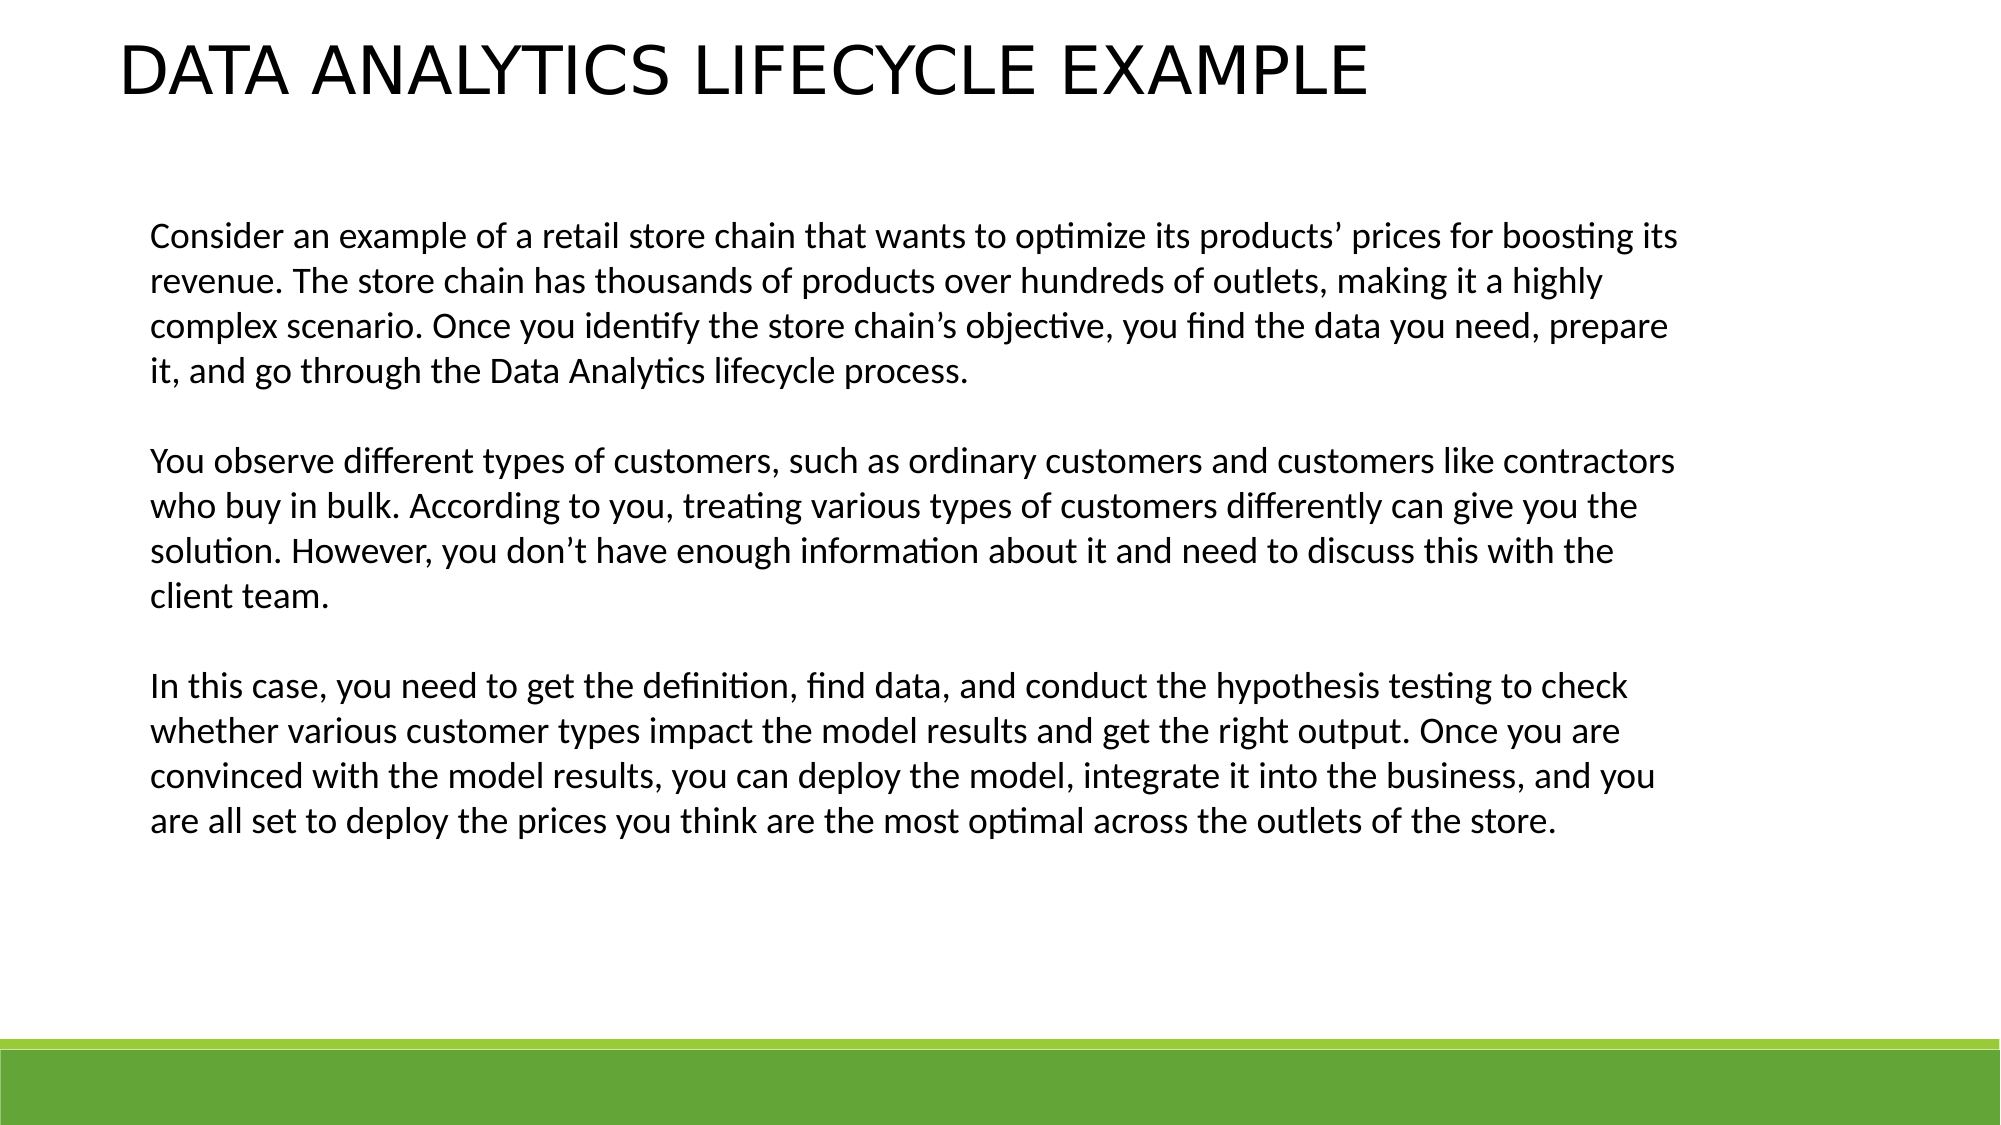

DATA ANALYTICS LIFECYCLE EXAMPLE

Consider an example of a retail store chain that wants to optimize its products’ prices for boosting its revenue. The store chain has thousands of products over hundreds of outlets, making it a highly complex scenario. Once you identify the store chain’s objective, you find the data you need, prepare it, and go through the Data Analytics lifecycle process.

You observe different types of customers, such as ordinary customers and customers like contractors who buy in bulk. According to you, treating various types of customers differently can give you the solution. However, you don’t have enough information about it and need to discuss this with the client team.

In this case, you need to get the definition, find data, and conduct the hypothesis testing to check whether various customer types impact the model results and get the right output. Once you are convinced with the model results, you can deploy the model, integrate it into the business, and you are all set to deploy the prices you think are the most optimal across the outlets of the store.